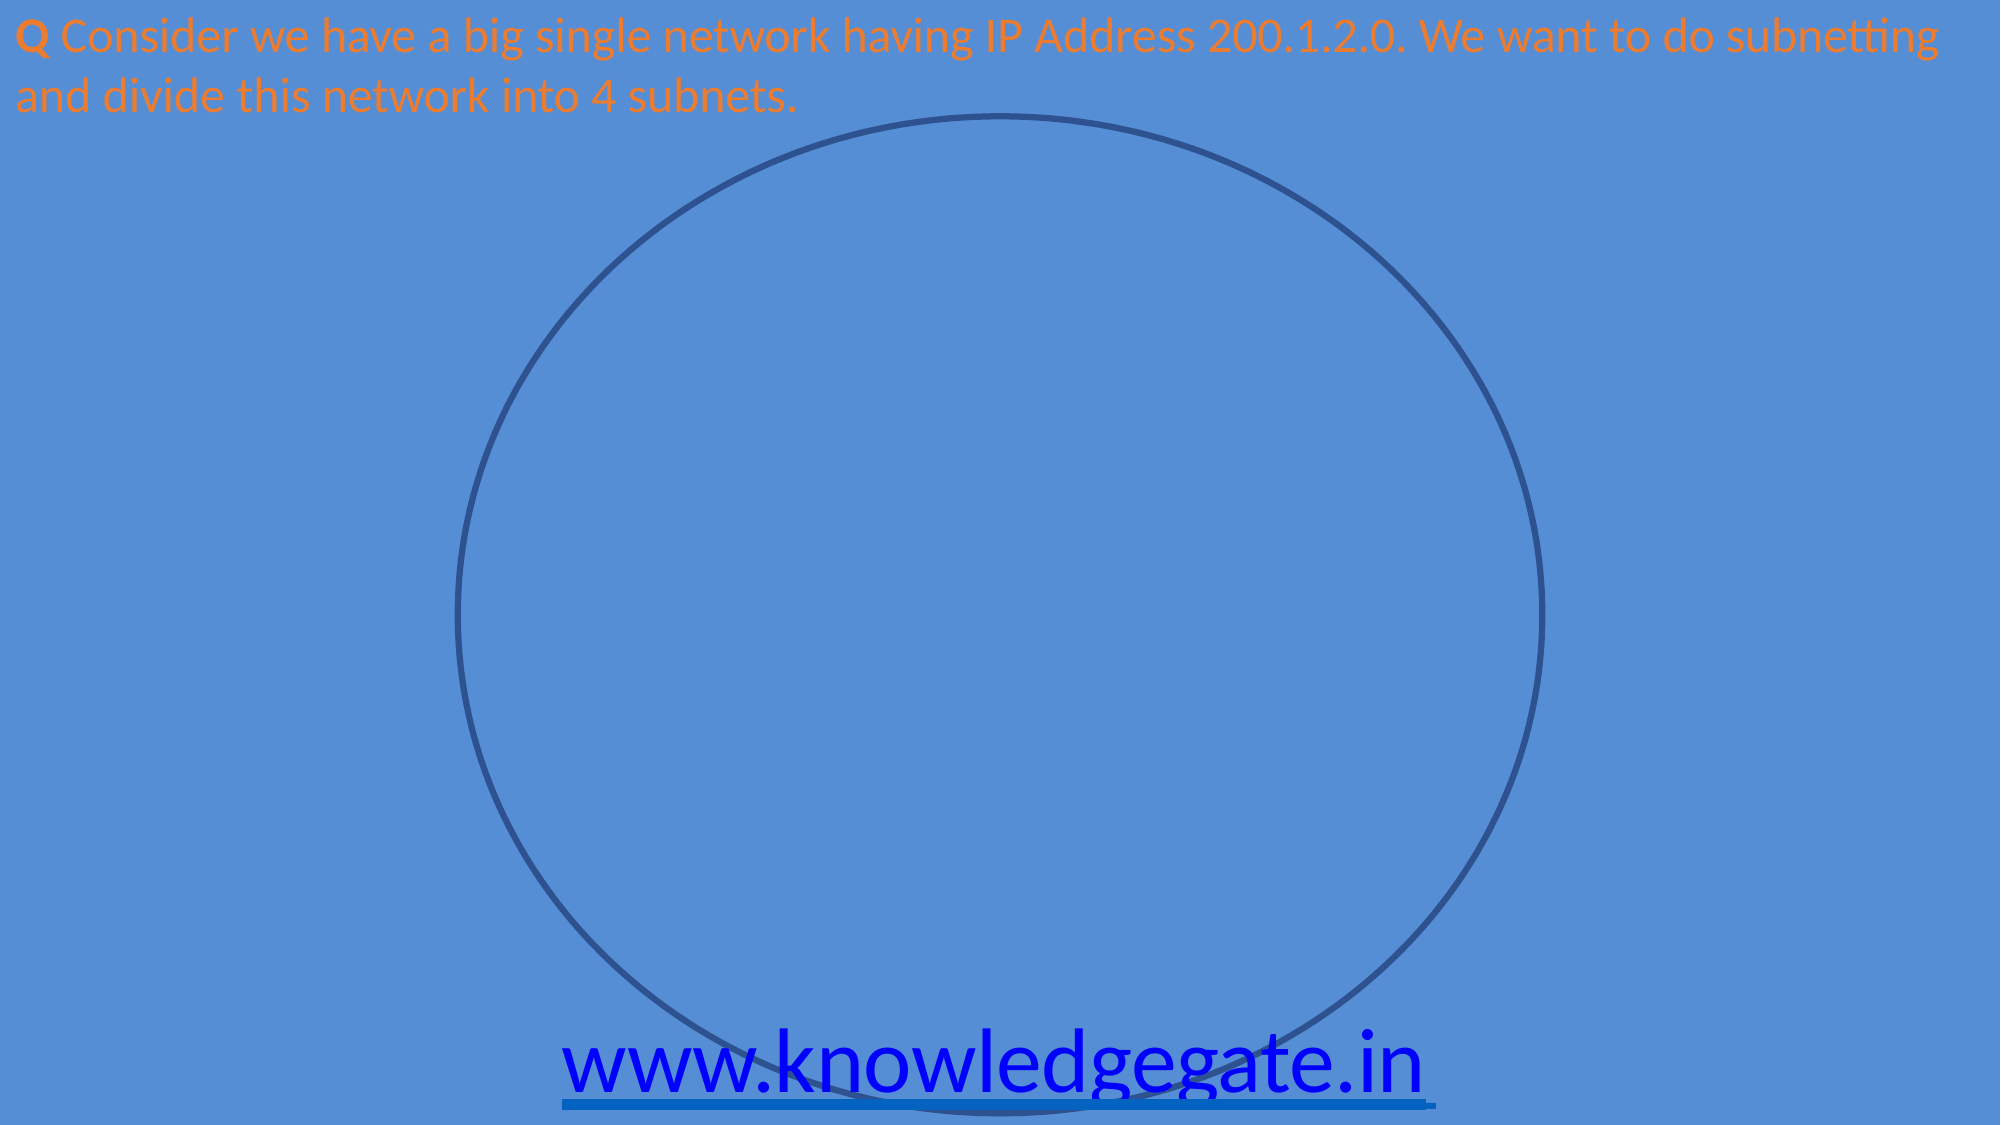

# Q Consider we have a big single network having IP Address 200.1.2.0. We want to do subnetting  and divide this network into 4 subnets.

www.knowledgegate.in